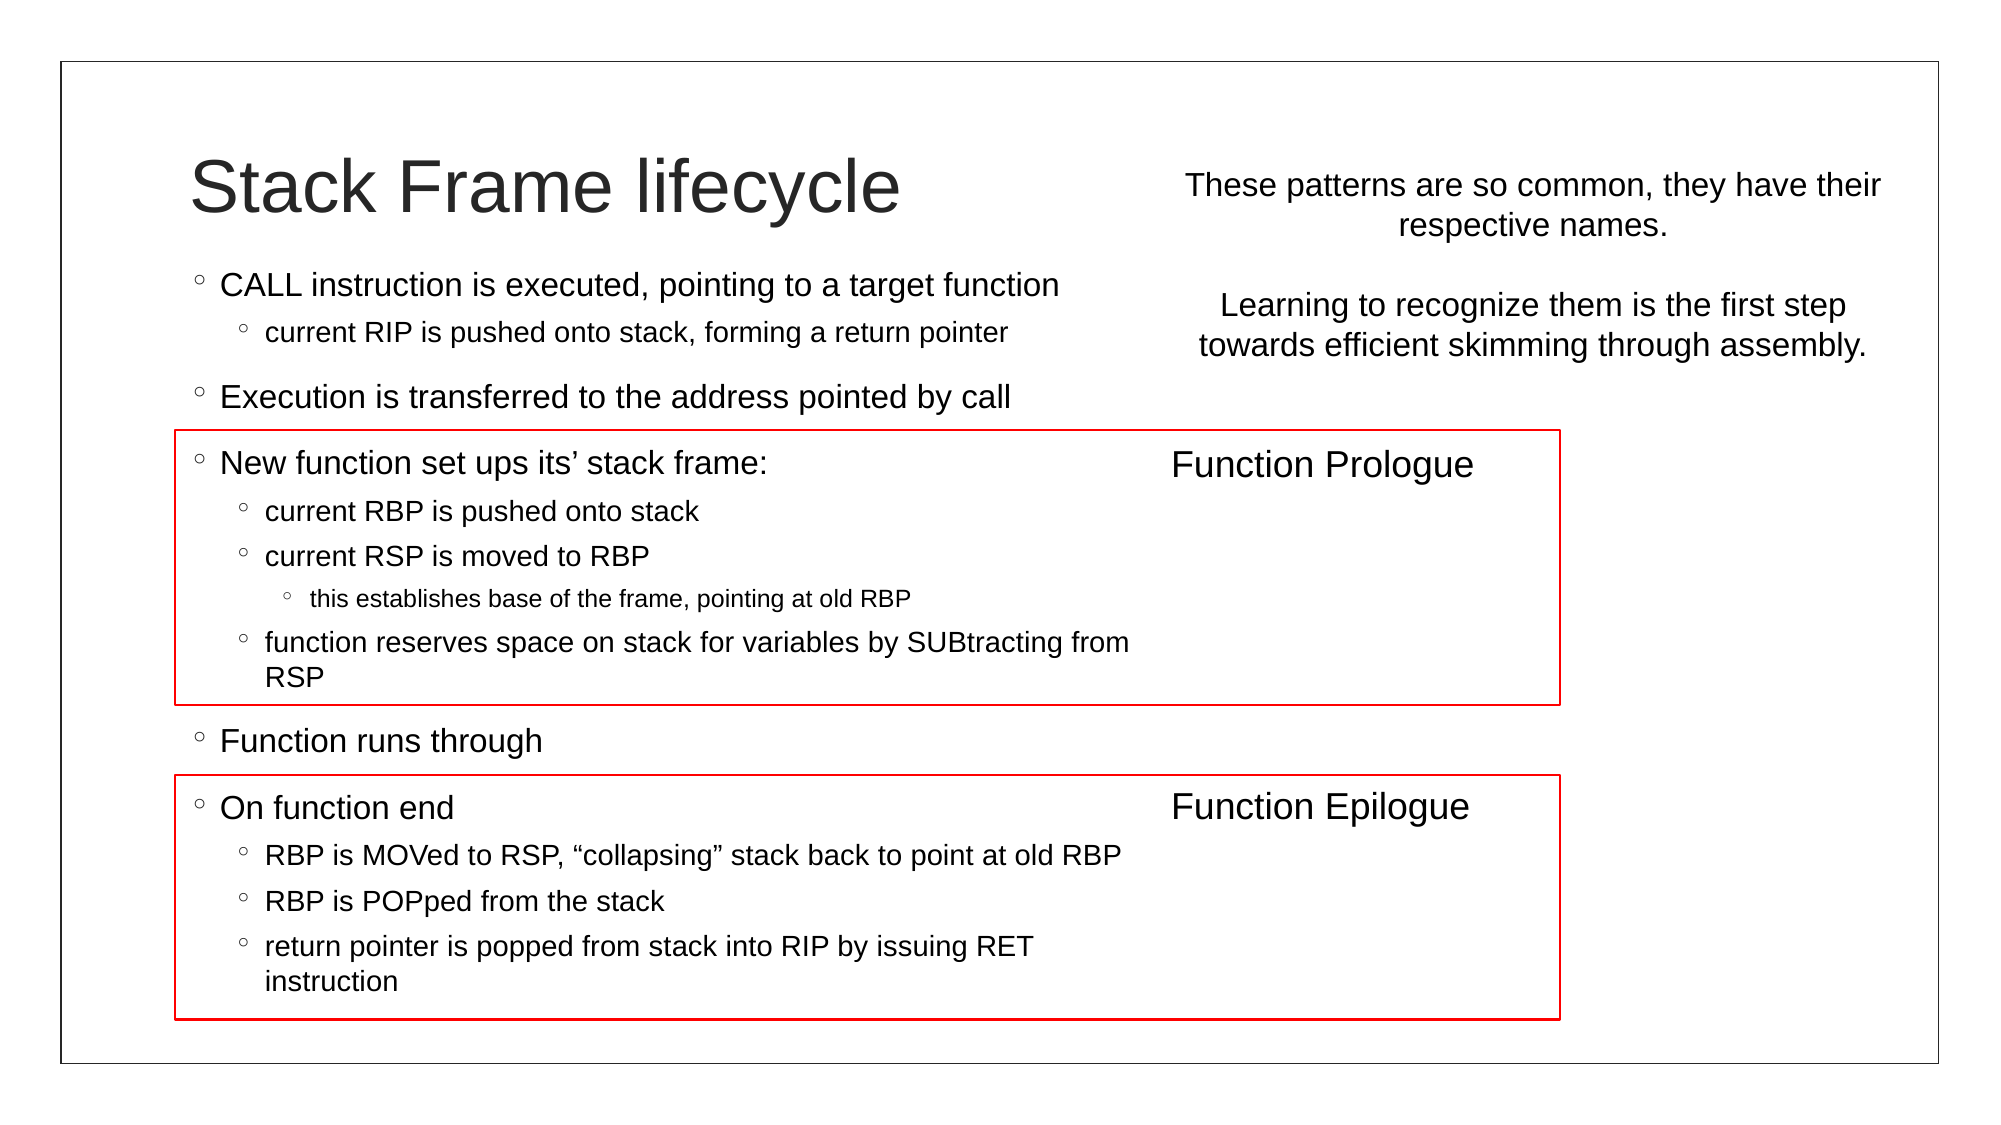

# Stack Frame lifecycle
These patterns are so common, they have their respective names.

Learning to recognize them is the first step towards efficient skimming through assembly.
CALL instruction is executed, pointing to a target function
current RIP is pushed onto stack, forming a return pointer
Execution is transferred to the address pointed by call
New function set ups its’ stack frame:
current RBP is pushed onto stack
current RSP is moved to RBP
this establishes base of the frame, pointing at old RBP
function reserves space on stack for variables by SUBtracting from RSP
Function runs through
On function end
RBP is MOVed to RSP, “collapsing” stack back to point at old RBP
RBP is POPped from the stack
return pointer is popped from stack into RIP by issuing RET instruction

Function Prologue

Function Epilogue